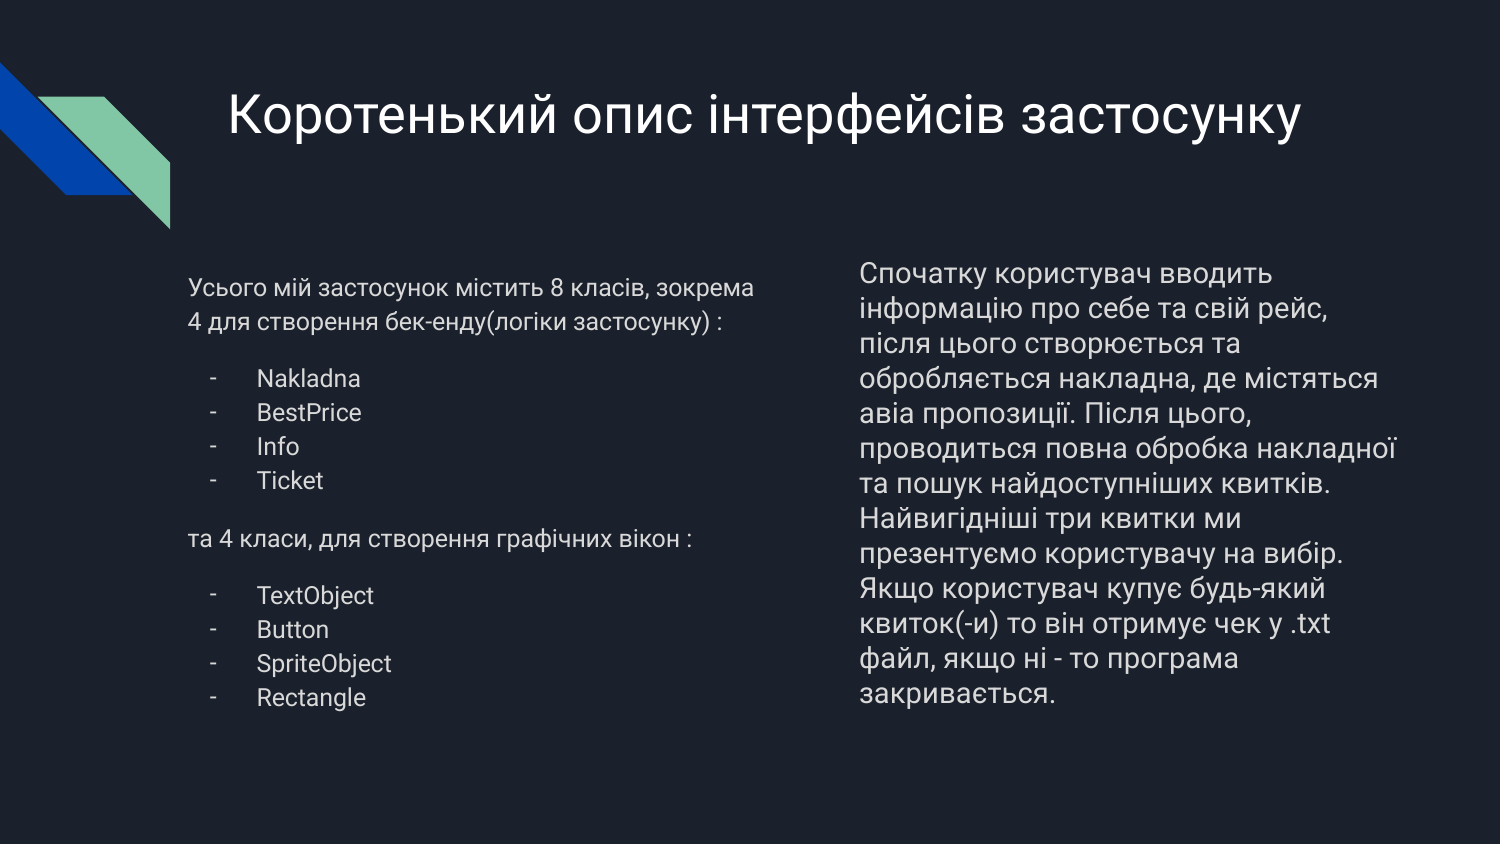

# Коротенький опис інтерфейсів застосунку
Спочатку користувач вводить інформацію про себе та свій рейс, після цього створюється та обробляється накладна, де містяться авіа пропозиції. Після цього, проводиться повна обробка накладної та пошук найдоступніших квитків. Найвигідніші три квитки ми презентуємо користувачу на вибір. Якщо користувач купує будь-який квиток(-и) то він отримує чек у .txt файл, якщо ні - то програма закривається.
Усього мій застосунок містить 8 класів, зокрема 4 для створення бек-енду(логіки застосунку) :
Nakladna
BestPrice
Info
Ticket
та 4 класи, для створення графічних вікон :
TextObject
Button
SpriteObject
Rectangle